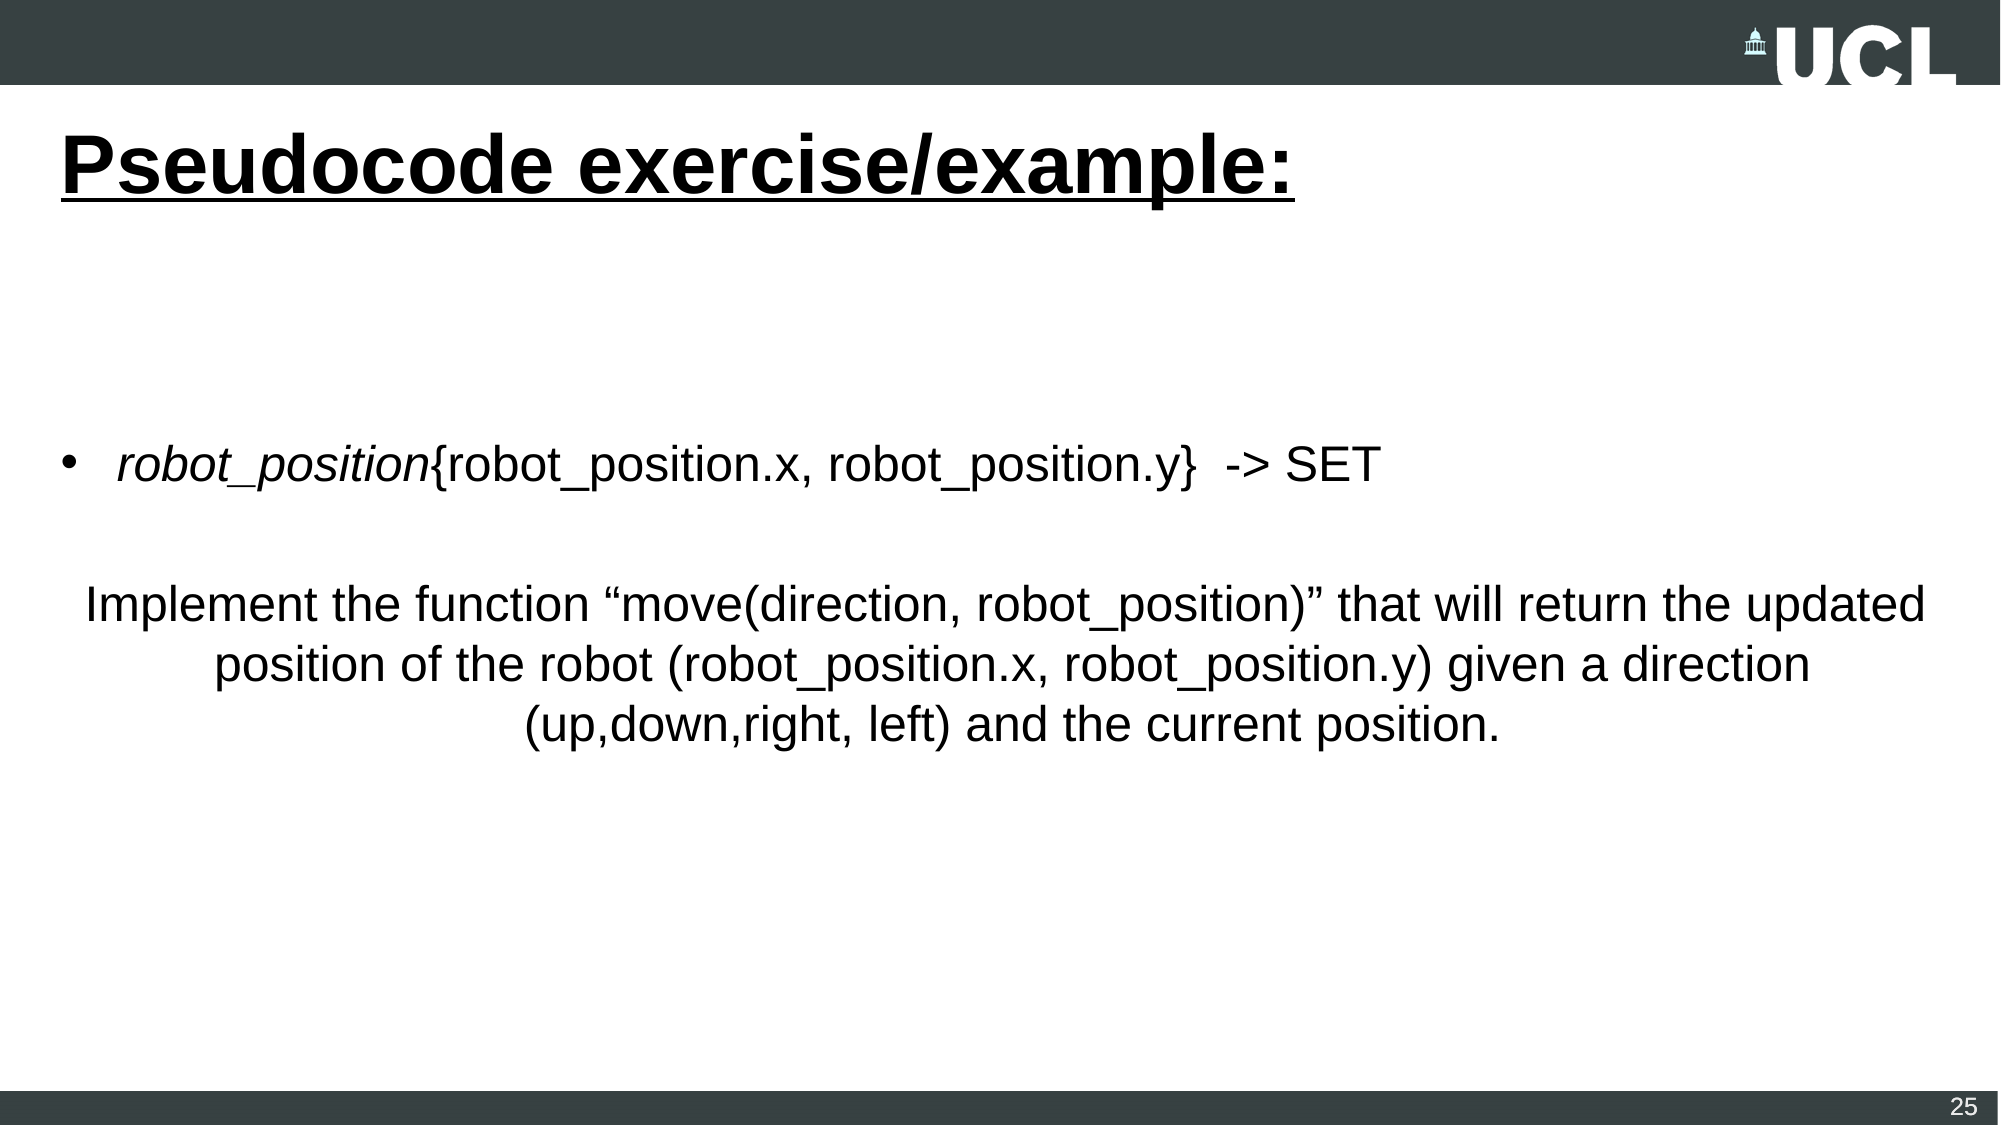

# Pseudocode exercise/example:
robot_position{robot_position.x, robot_position.y}  -> SET

Implement the function “move(direction, robot_position)” that will return the updated  position of the robot (robot_position.x, robot_position.y) given a direction (up,down,right, left) and the current position.
25
25